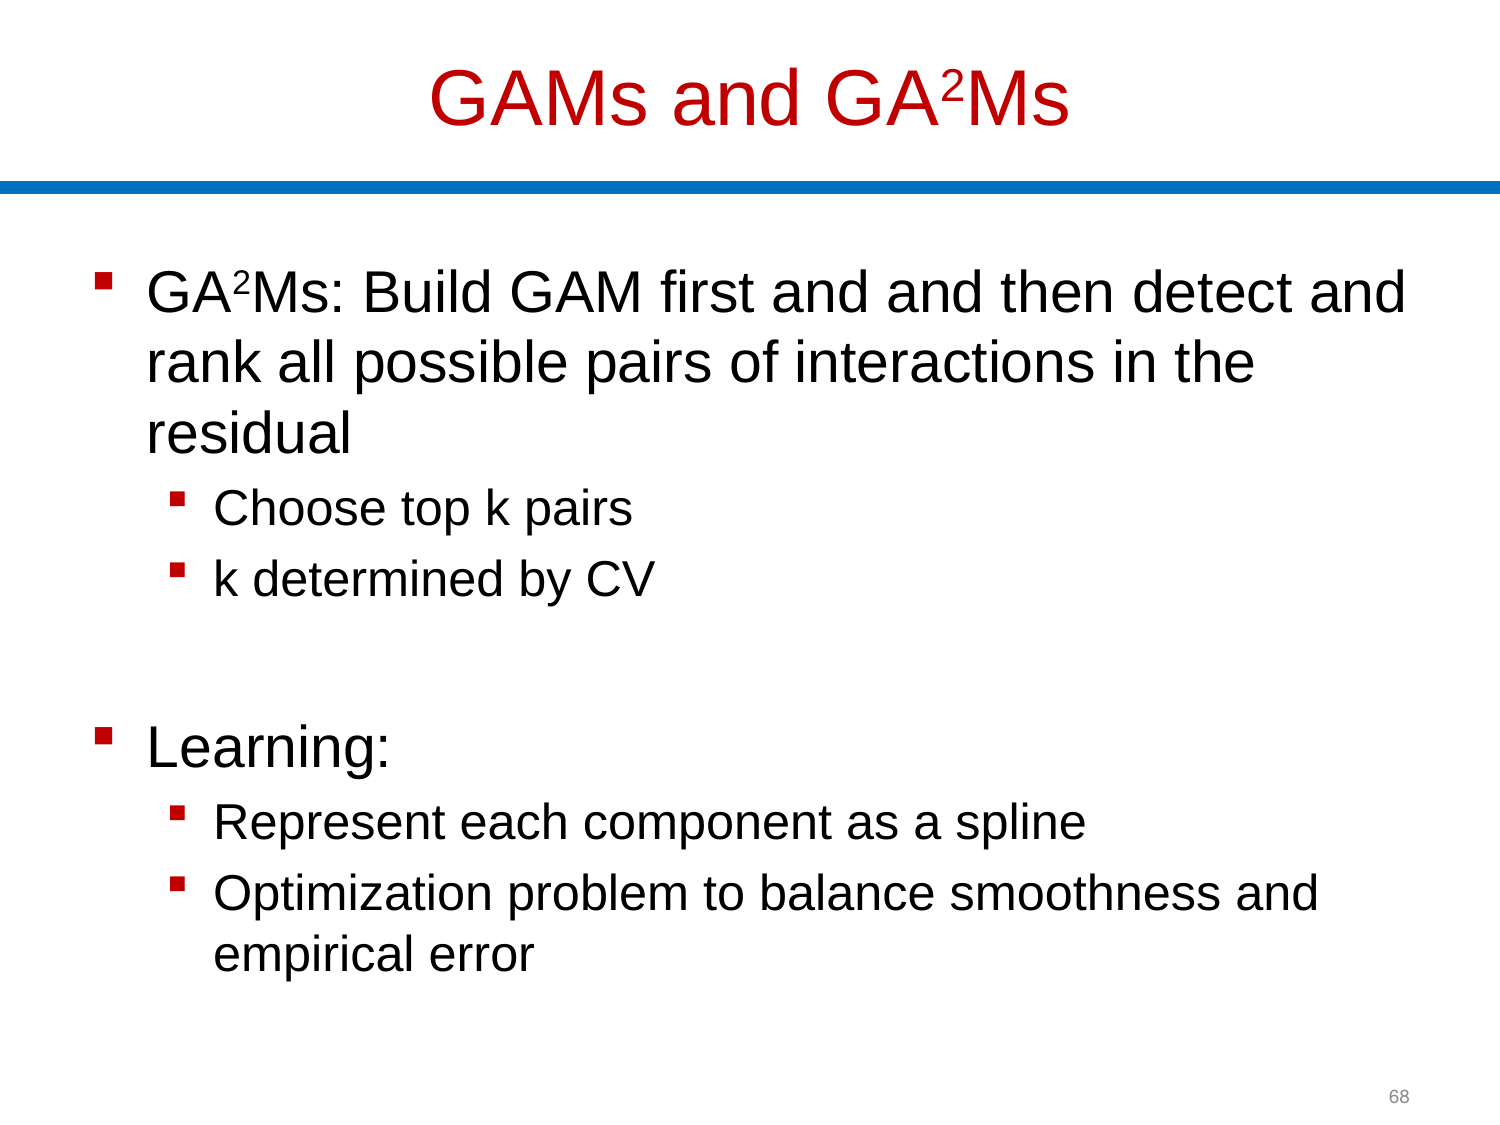

# GAMs and GA2Ms
GA2Ms: Build GAM first and and then detect and rank all possible pairs of interactions in the residual
Choose top k pairs
k determined by CV

Learning:
Represent each component as a spline
Optimization problem to balance smoothness and empirical error
68